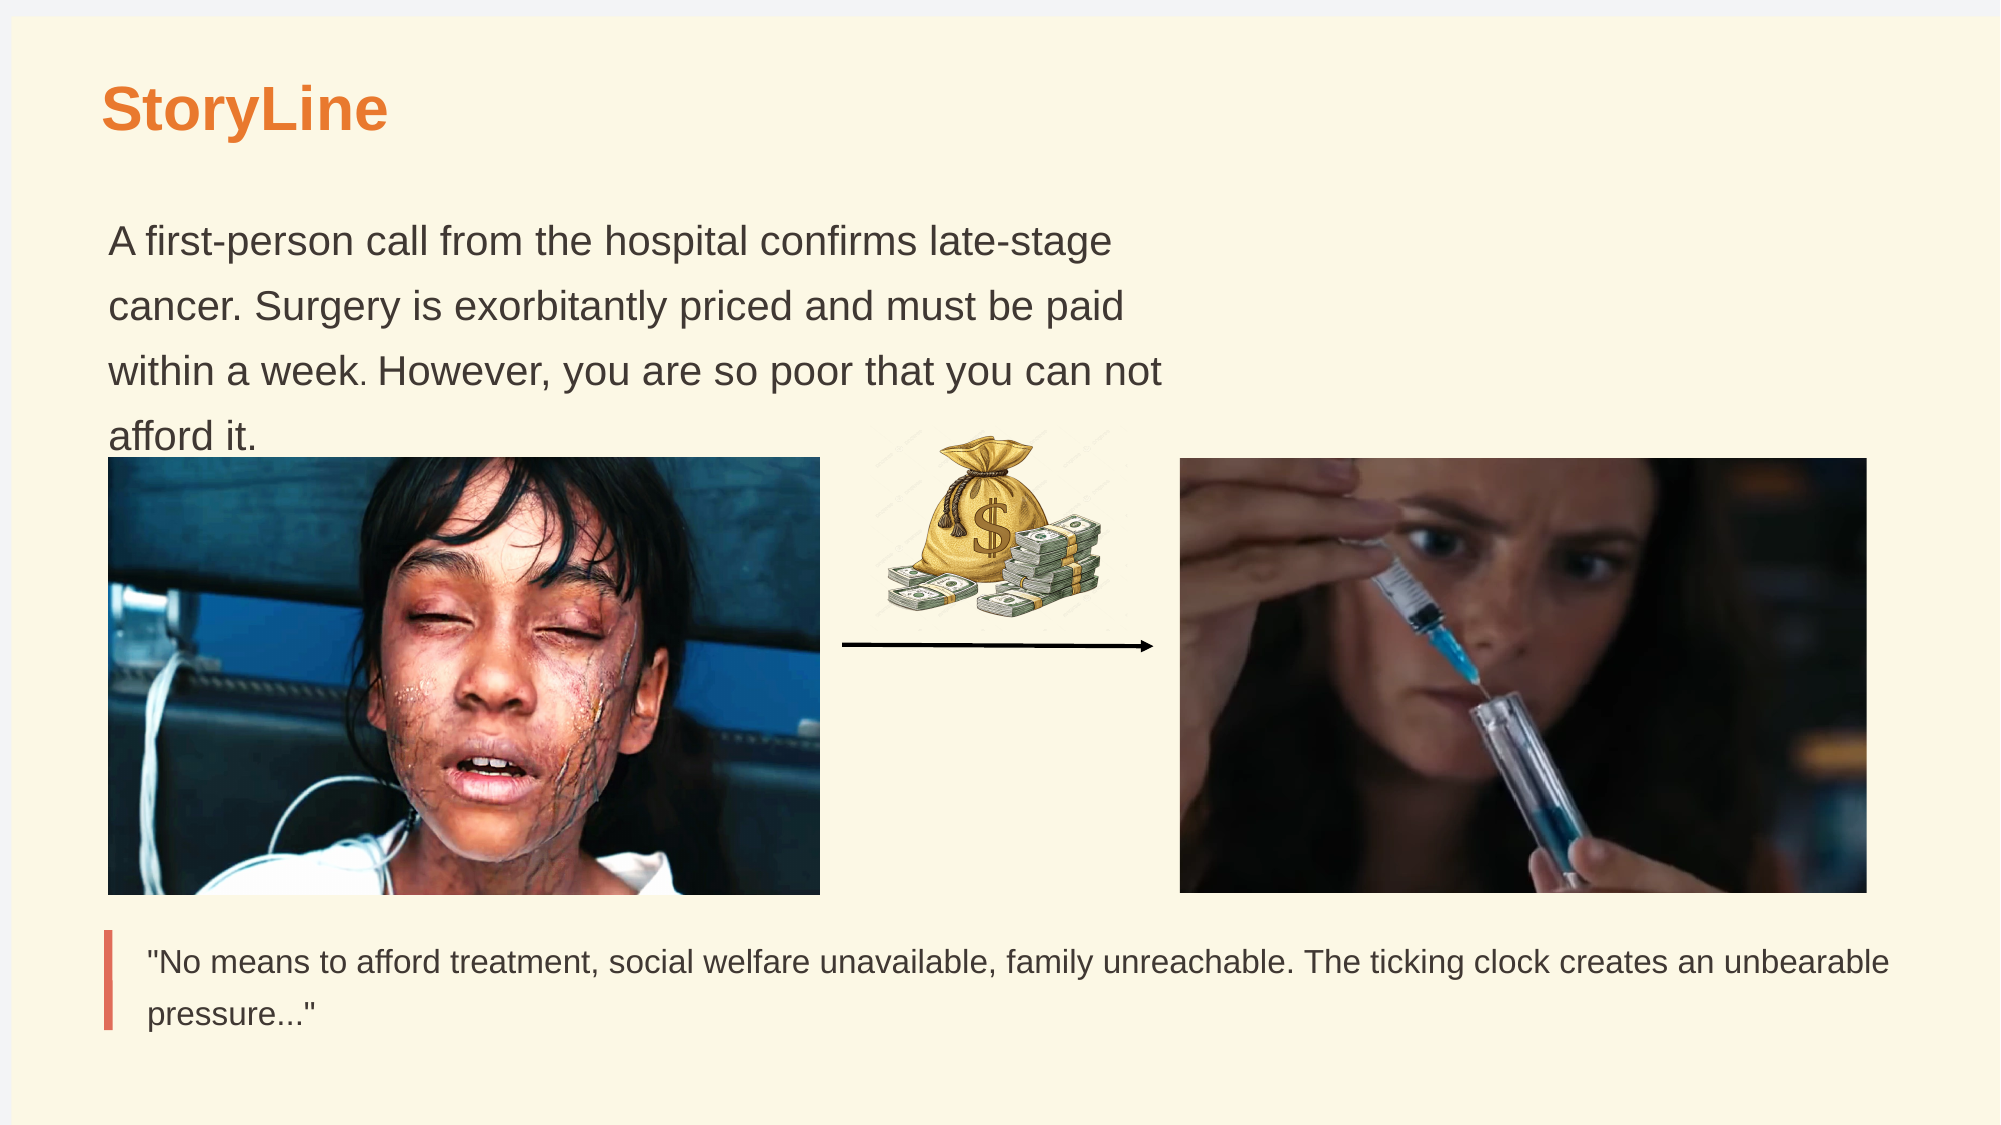

StoryLine
A first-person call from the hospital confirms late-stage cancer. Surgery is exorbitantly priced and must be paid within a week. However, you are so poor that you can not afford it.

"No means to afford treatment, social welfare unavailable, family unreachable. The ticking clock creates an unbearable pressure..."